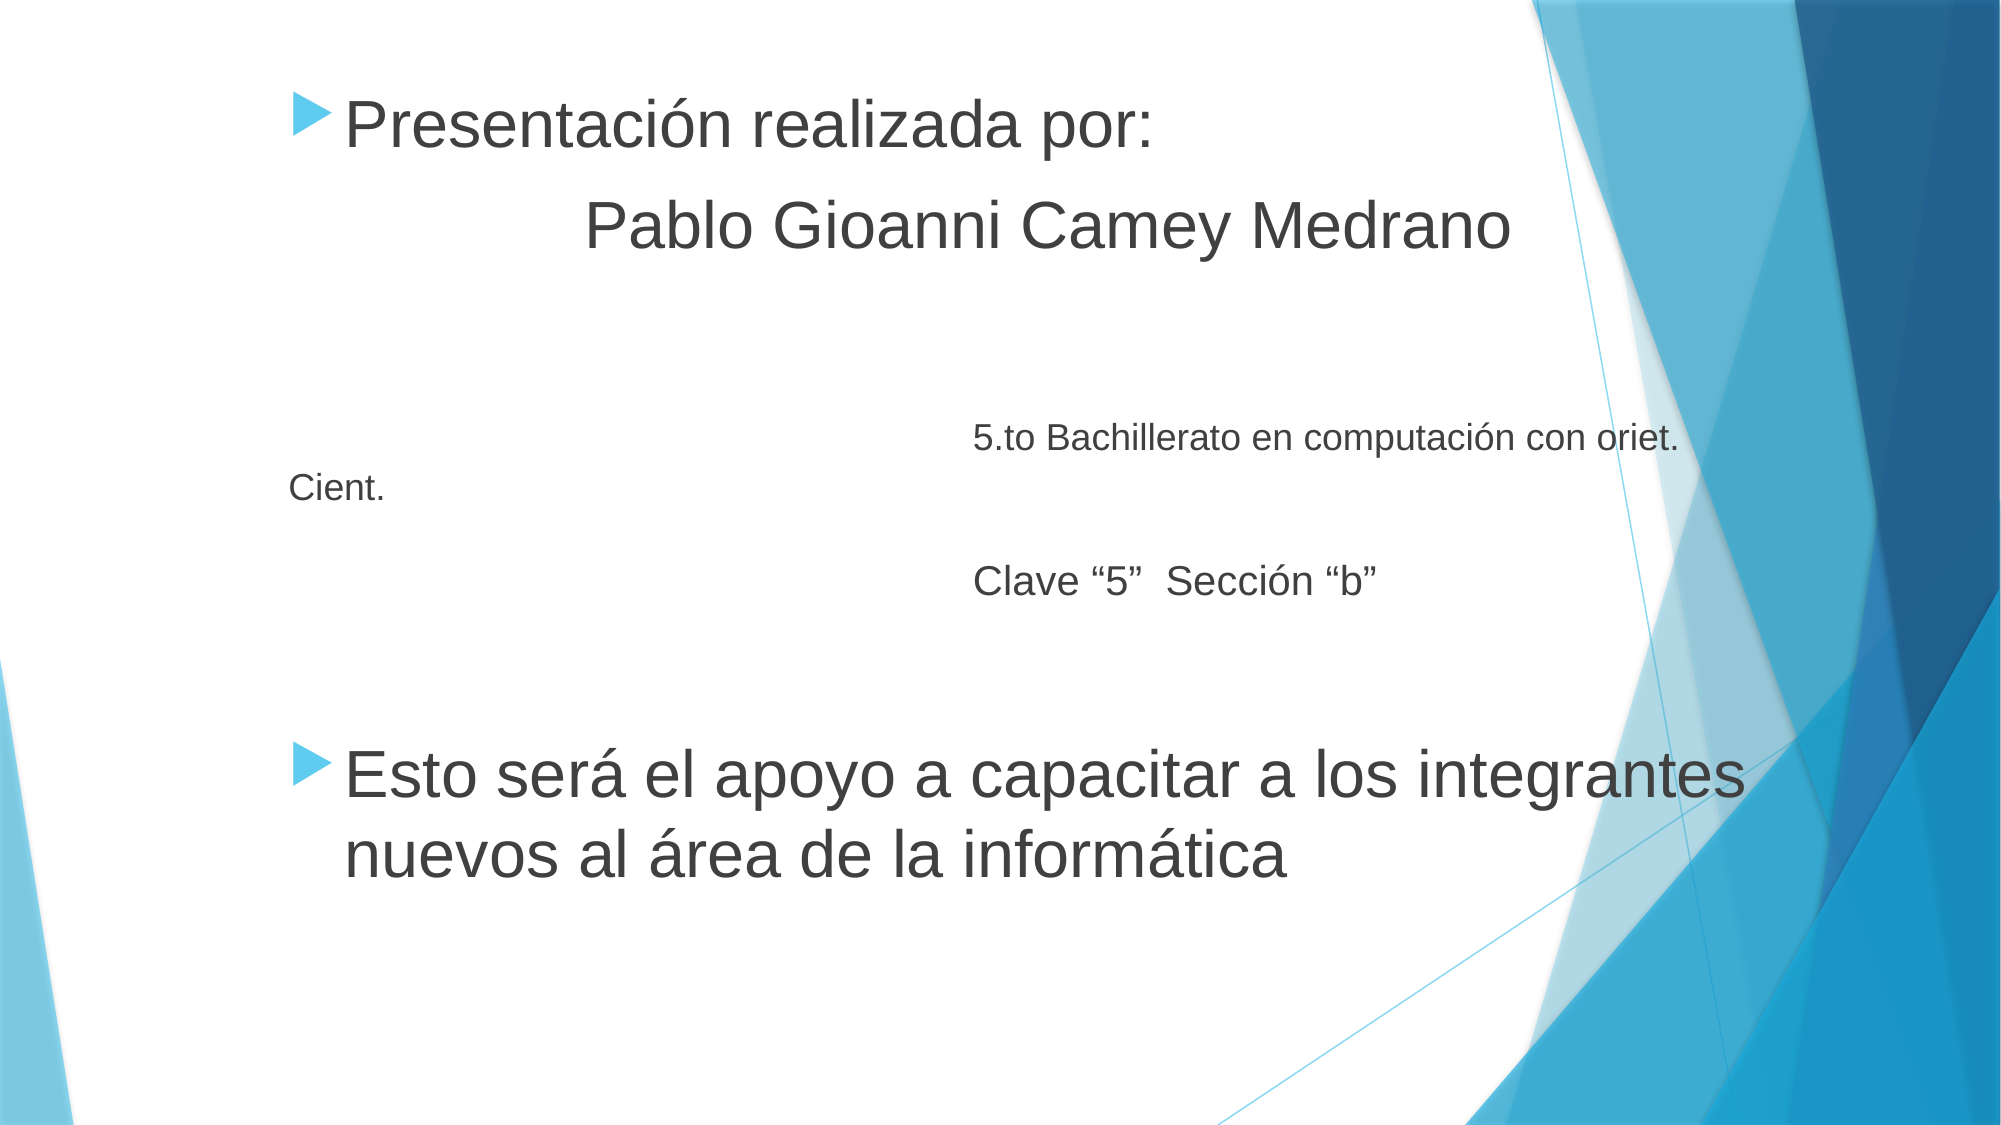

Presentación realizada por:
                Pablo Gioanni Camey Medrano

                                     5.to Bachillerato en computación con oriet. Cient.
                                     Clave “5”  Sección “b”

Esto será el apoyo a capacitar a los integrantes nuevos al área de la informática